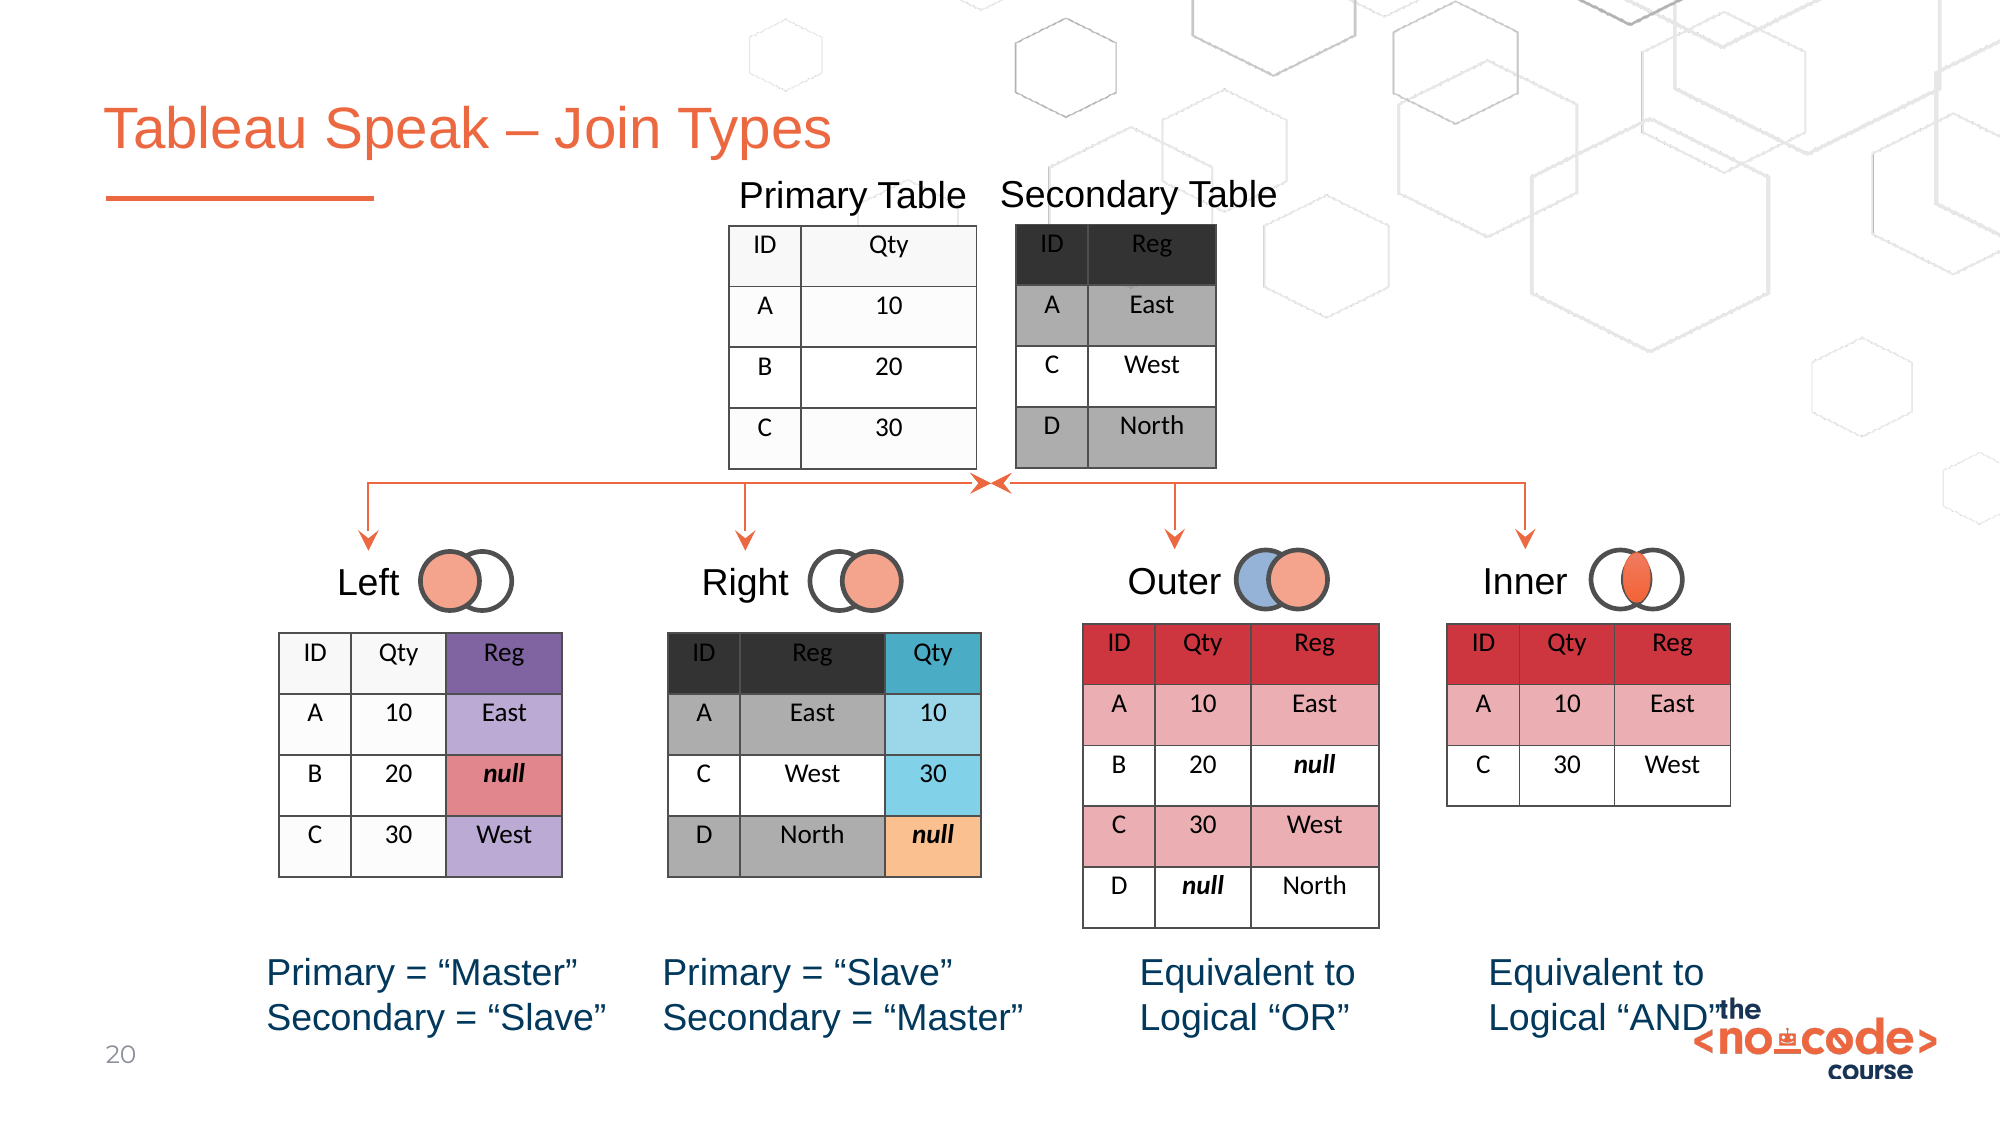

# Tableau Speak – Join Types
Secondary Table
Primary Table
| ID | Reg |
| --- | --- |
| A | East |
| C | West |
| D | North |
| ID | Qty |
| --- | --- |
| A | 10 |
| B | 20 |
| C | 30 |
Outer
Inner

Left
Right

| ID | Qty | Reg |
| --- | --- | --- |
| A | 10 | East |
| B | 20 | null |
| C | 30 | West |
| D | null | North |
| ID | Qty | Reg |
| --- | --- | --- |
| A | 10 | East |
| C | 30 | West |
| ID | Qty | Reg |
| --- | --- | --- |
| A | 10 | East |
| B | 20 | null |
| C | 30 | West |
| ID | Reg | Qty |
| --- | --- | --- |
| A | East | 10 |
| C | West | 30 |
| D | North | null |
Primary = “Master”
Secondary = “Slave”
Primary = “Slave”
Secondary = “Master”
Equivalent to
Logical “OR”
Equivalent to
Logical “AND”
20